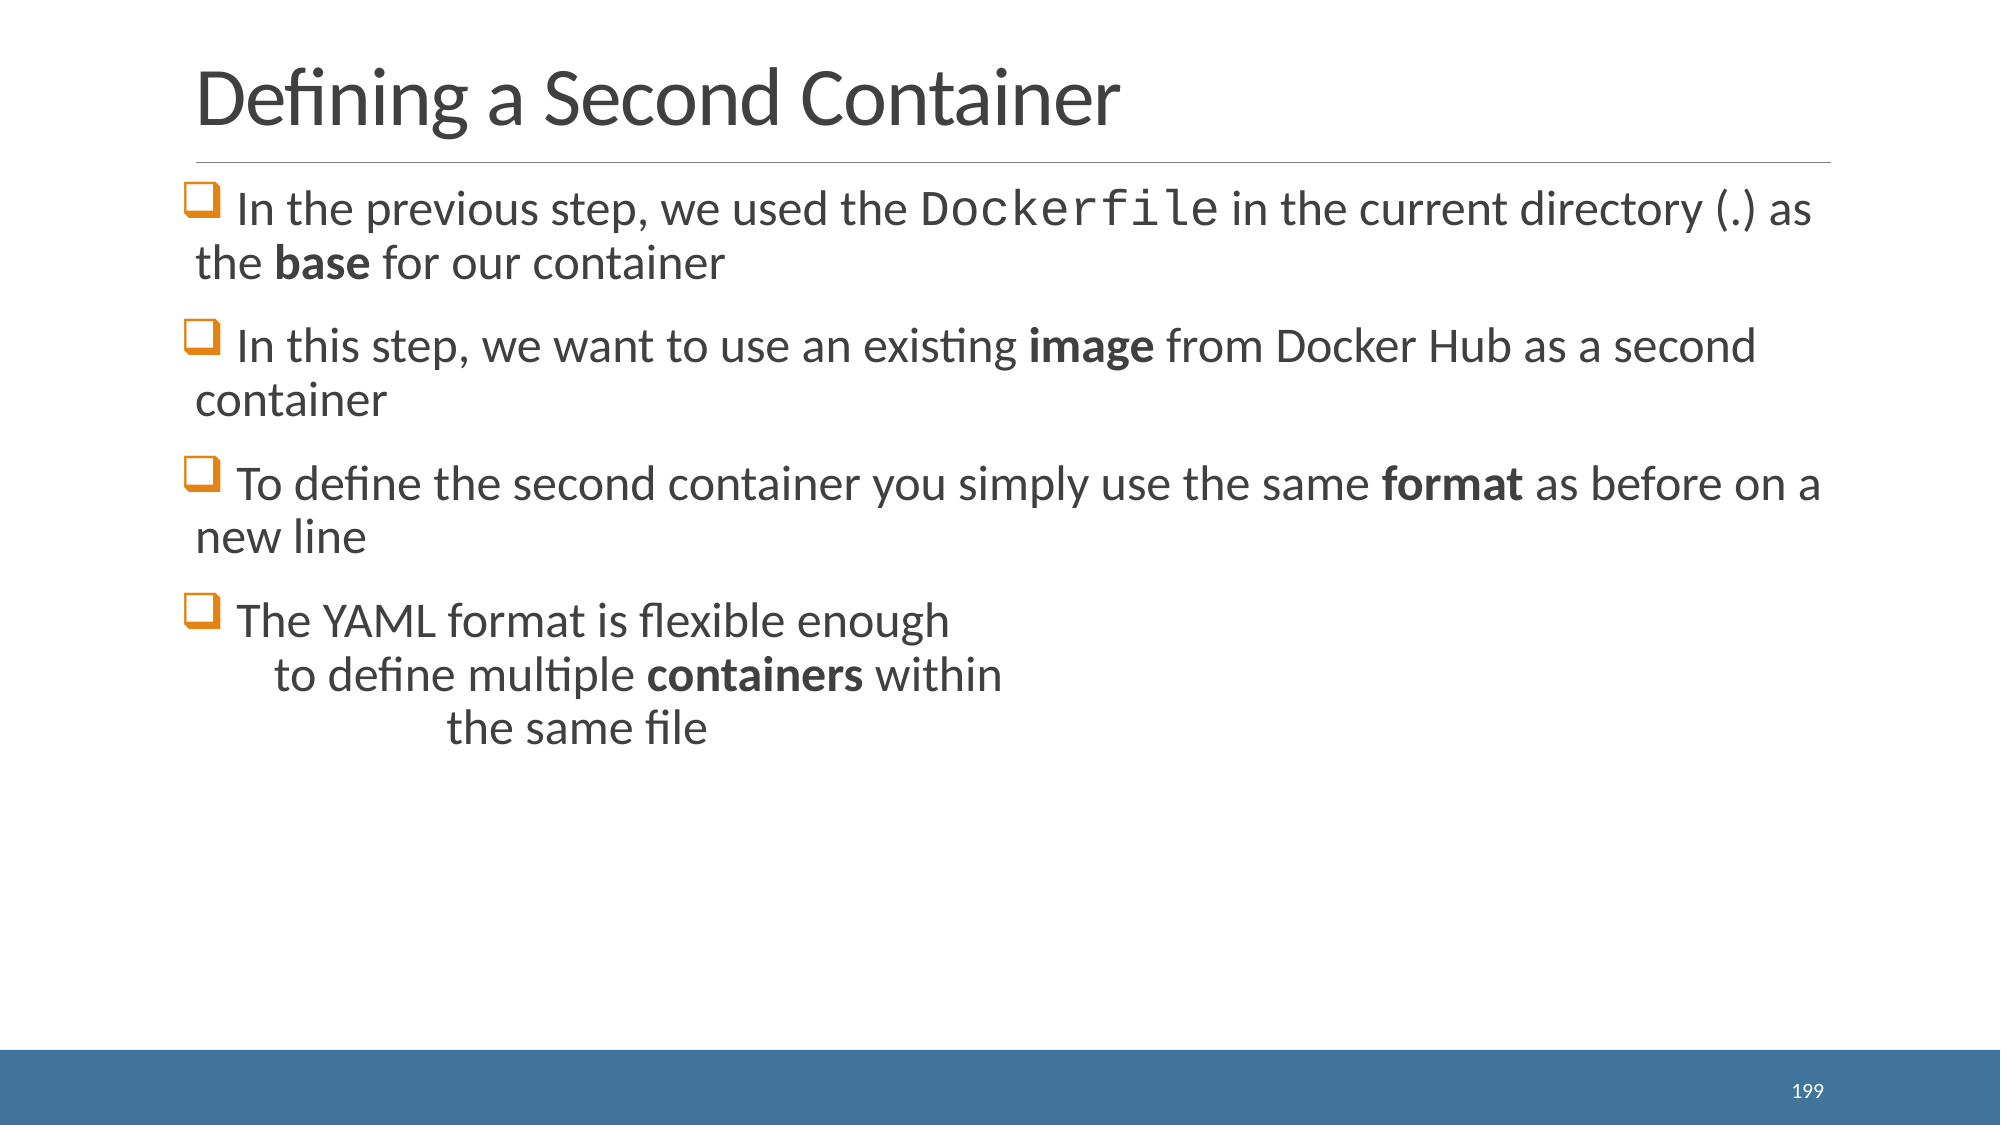

# Defining a Second Container
 In the previous step, we used the Dockerfile in the current directory (.) as the base for our container
 In this step, we want to use an existing image from Docker Hub as a second container
 To define the second container you simply use the same format as before on a new line
 The YAML format is flexible enough                                                                                      to define multiple containers within             					         the same file

199